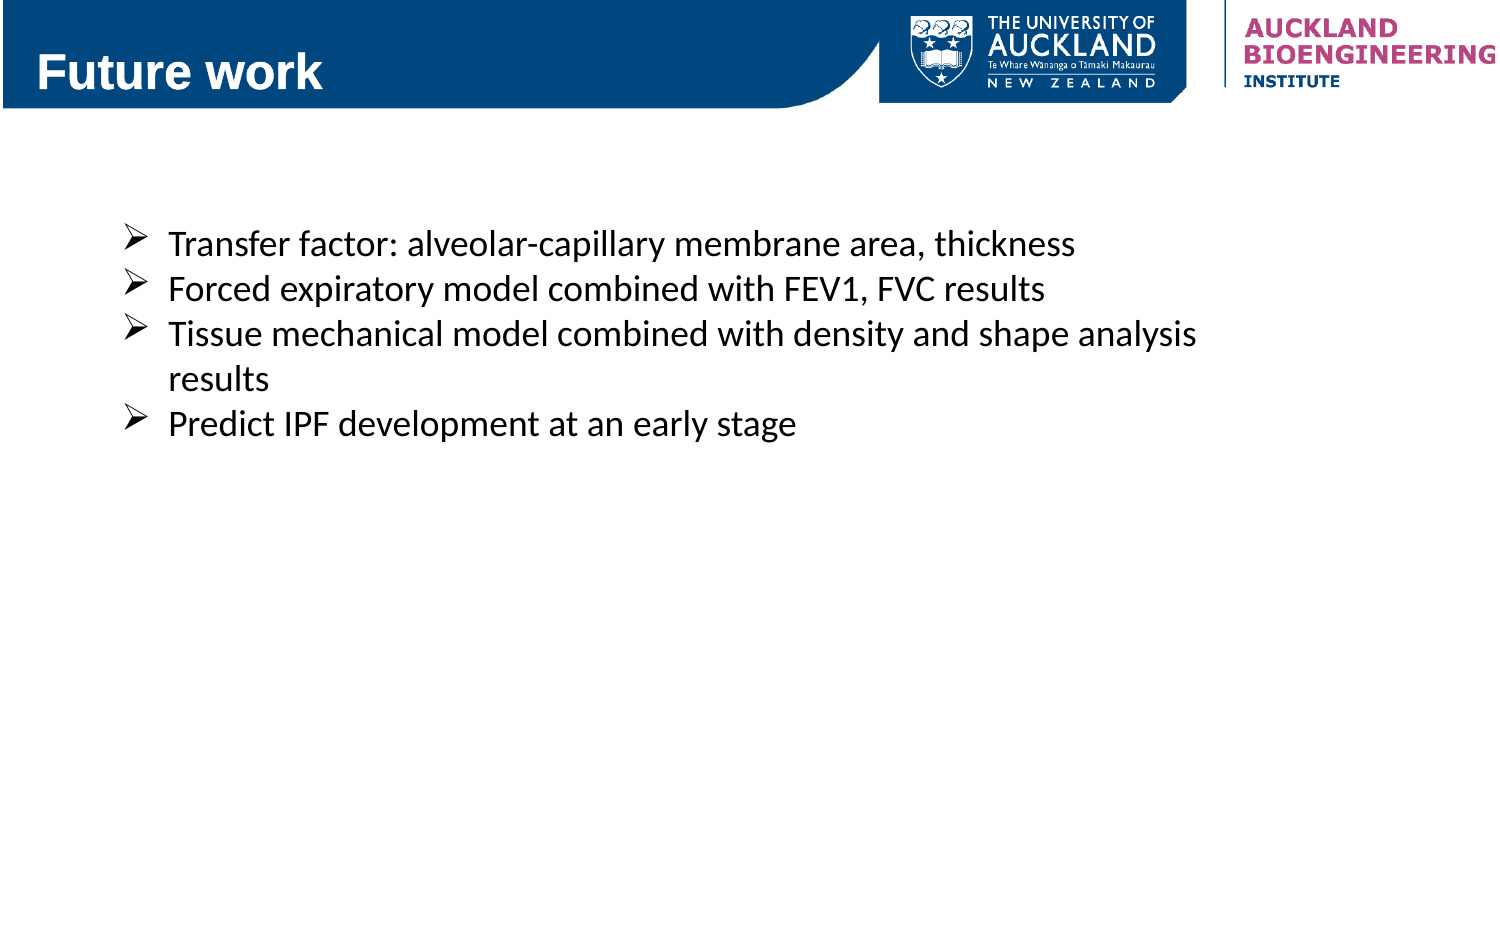

Future work
Transfer factor: alveolar-capillary membrane area, thickness
Forced expiratory model combined with FEV1, FVC results
Tissue mechanical model combined with density and shape analysis results
Predict IPF development at an early stage